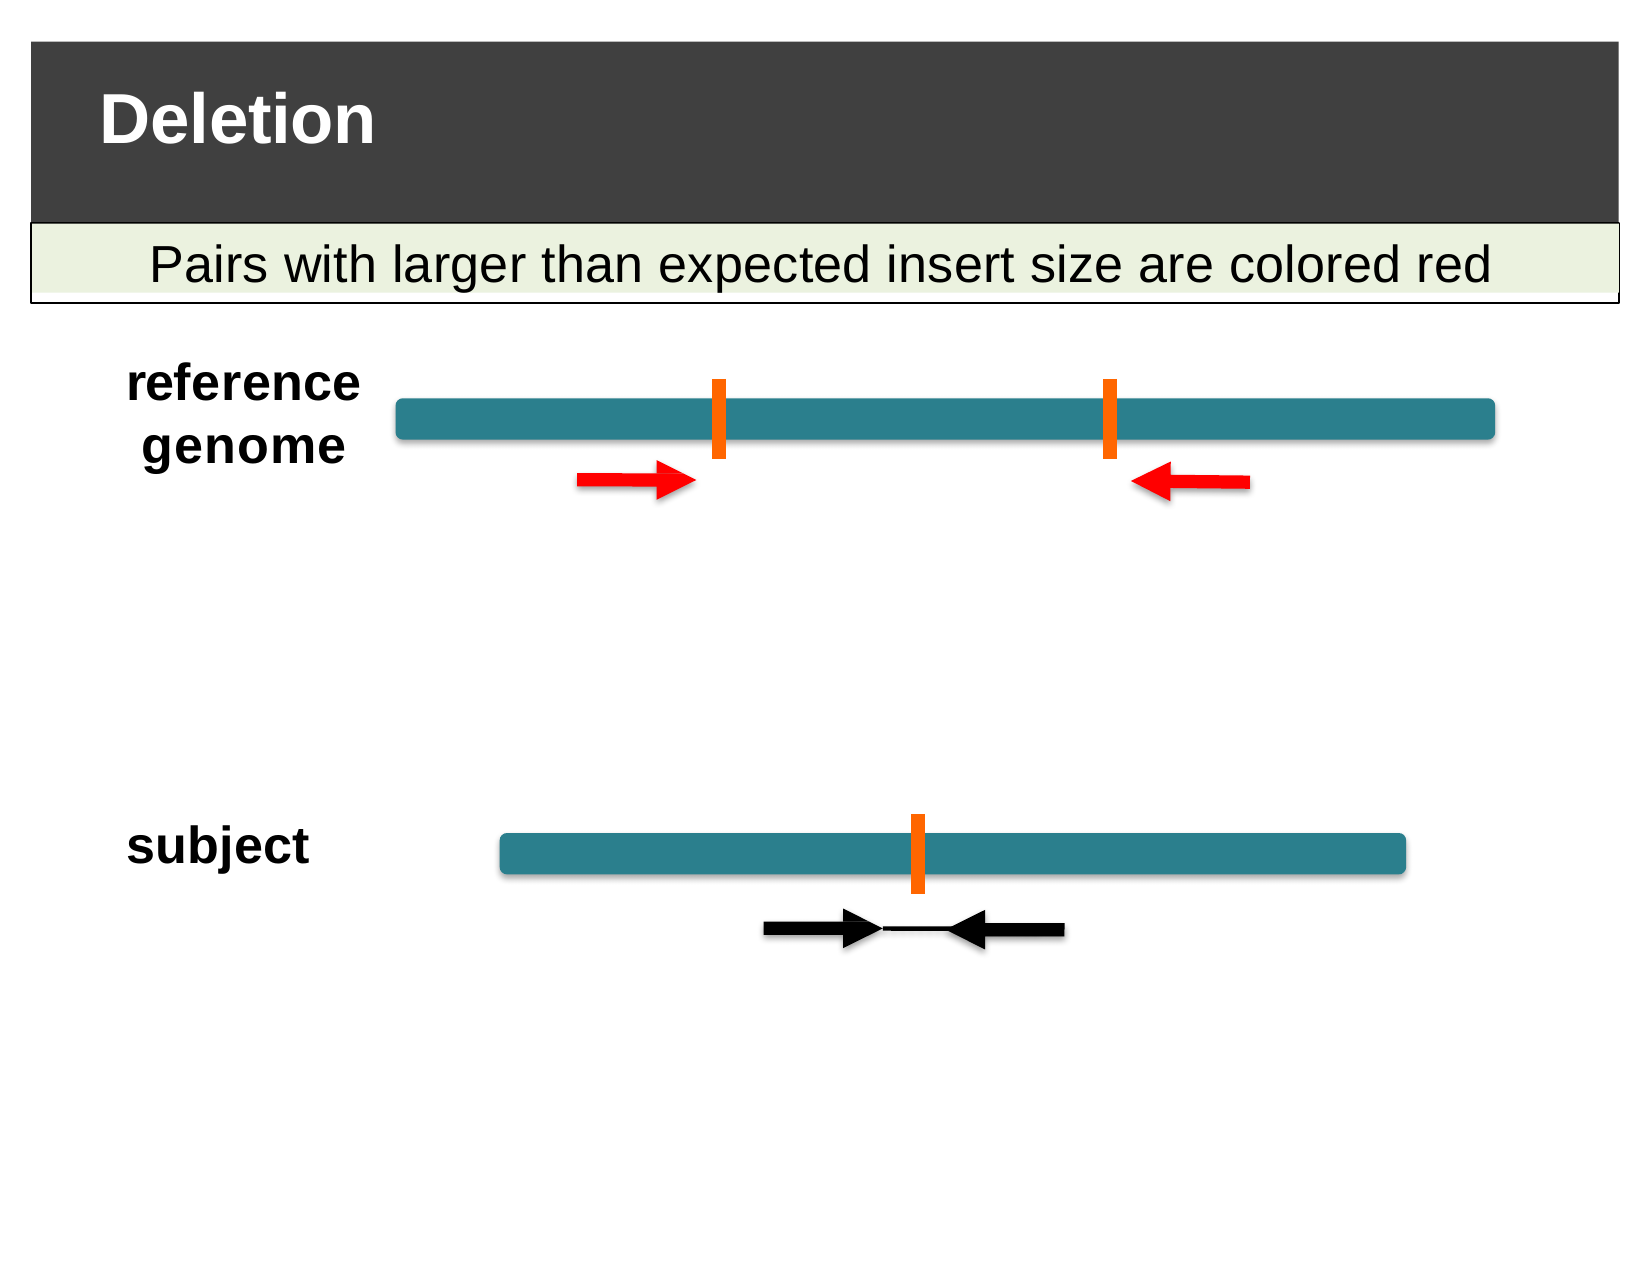

# Deletion

Pairs with larger than expected insert size are colored red
reference  genome

subject